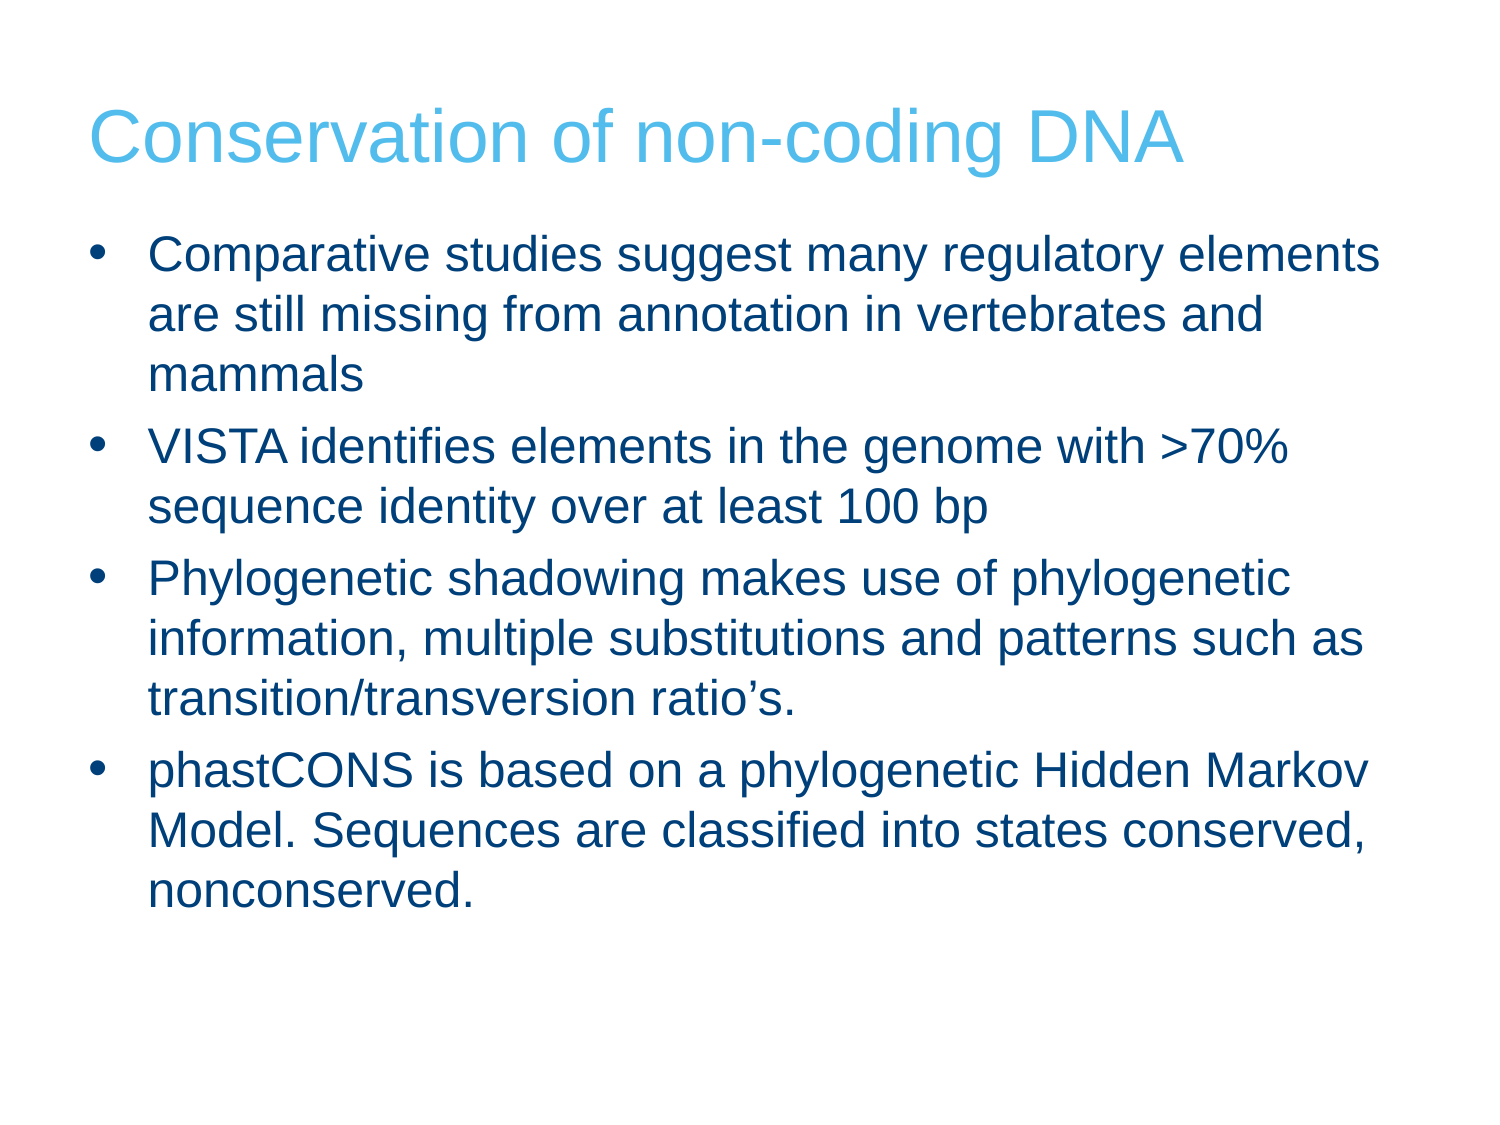

# Conservation of non-coding DNA
Comparative studies suggest many regulatory elements are still missing from annotation in vertebrates and mammals
VISTA identifies elements in the genome with >70% sequence identity over at least 100 bp
Phylogenetic shadowing makes use of phylogenetic information, multiple substitutions and patterns such as transition/transversion ratio’s.
phastCONS is based on a phylogenetic Hidden Markov Model. Sequences are classified into states conserved, nonconserved.